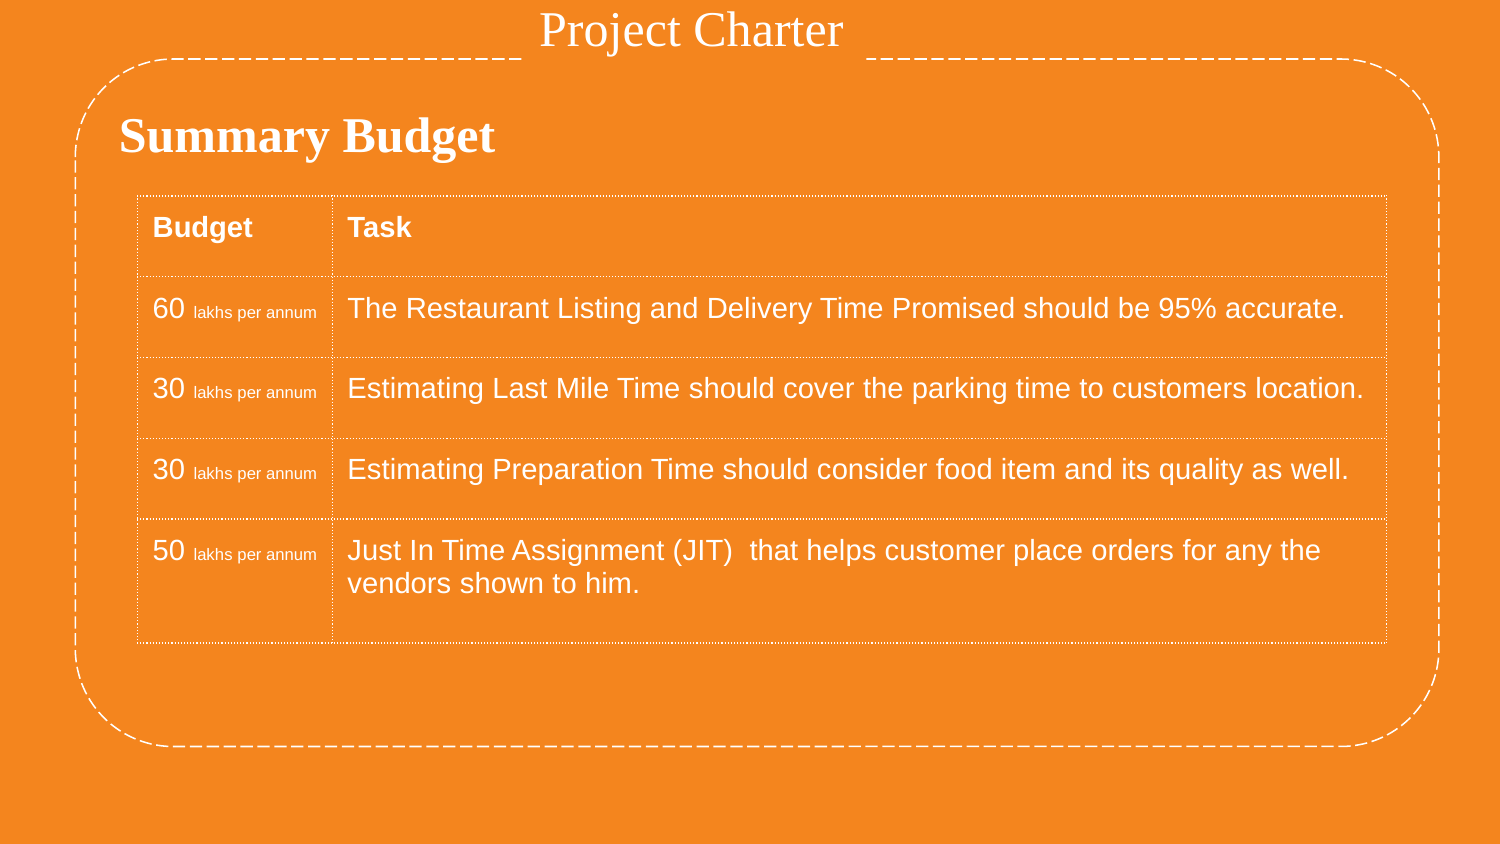

Project Charter
Summary Budget

| Budget | Task |
| --- | --- |
| 60 lakhs per annum | The Restaurant Listing and Delivery Time Promised should be 95% accurate. |
| 30 lakhs per annum | Estimating Last Mile Time should cover the parking time to customers location. |
| 30 lakhs per annum | Estimating Preparation Time should consider food item and its quality as well. |
| 50 lakhs per annum | Just In Time Assignment (JIT) that helps customer place orders for any the vendors shown to him. |